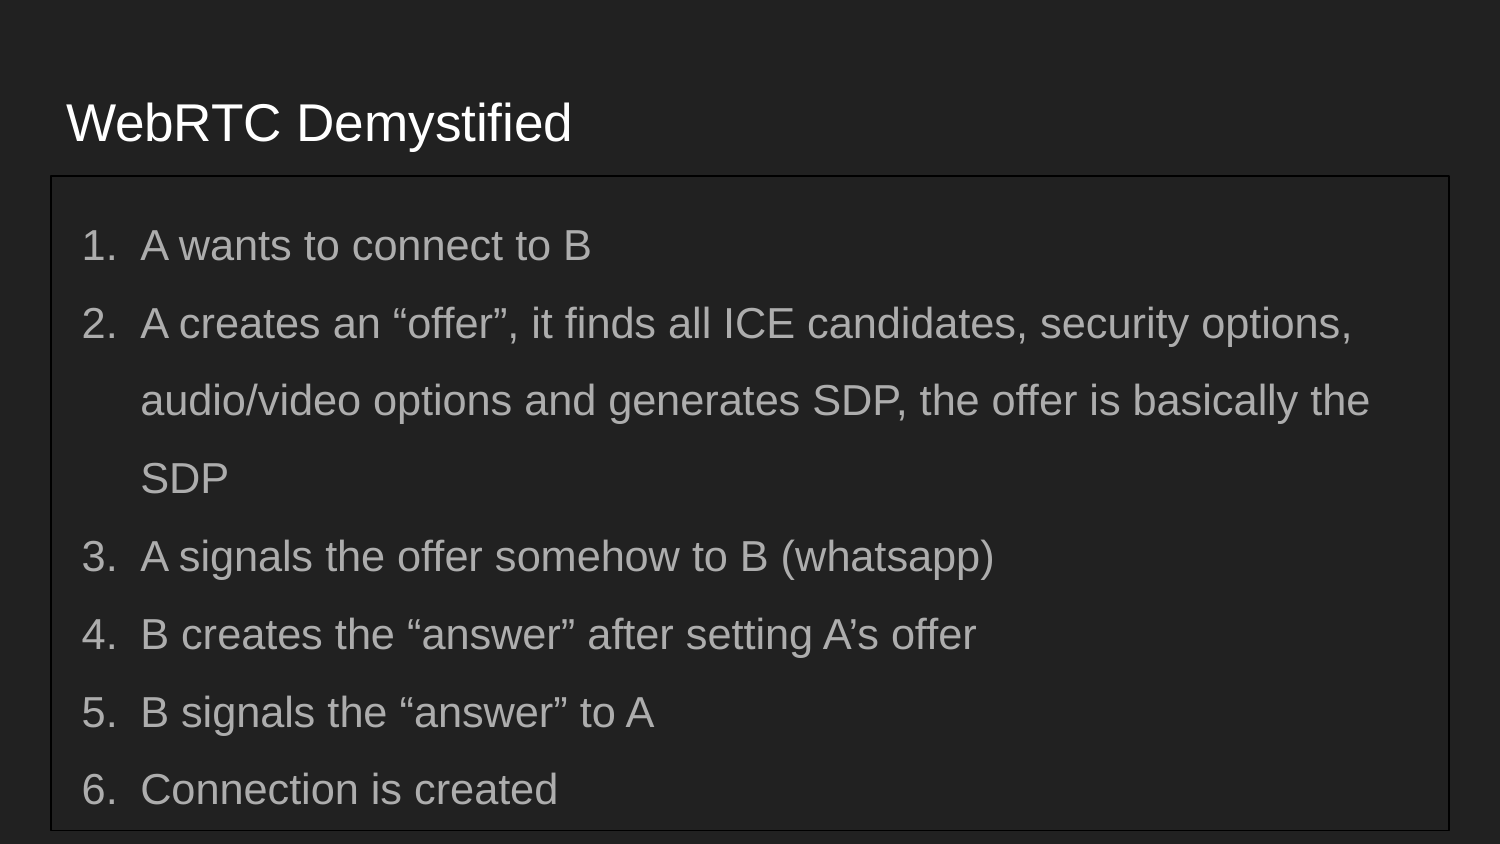

# WebRTC Demystified
A wants to connect to B
A creates an “offer”, it finds all ICE candidates, security options, audio/video options and generates SDP, the offer is basically the SDP
A signals the offer somehow to B (whatsapp)
B creates the “answer” after setting A’s offer
B signals the “answer” to A
Connection is created